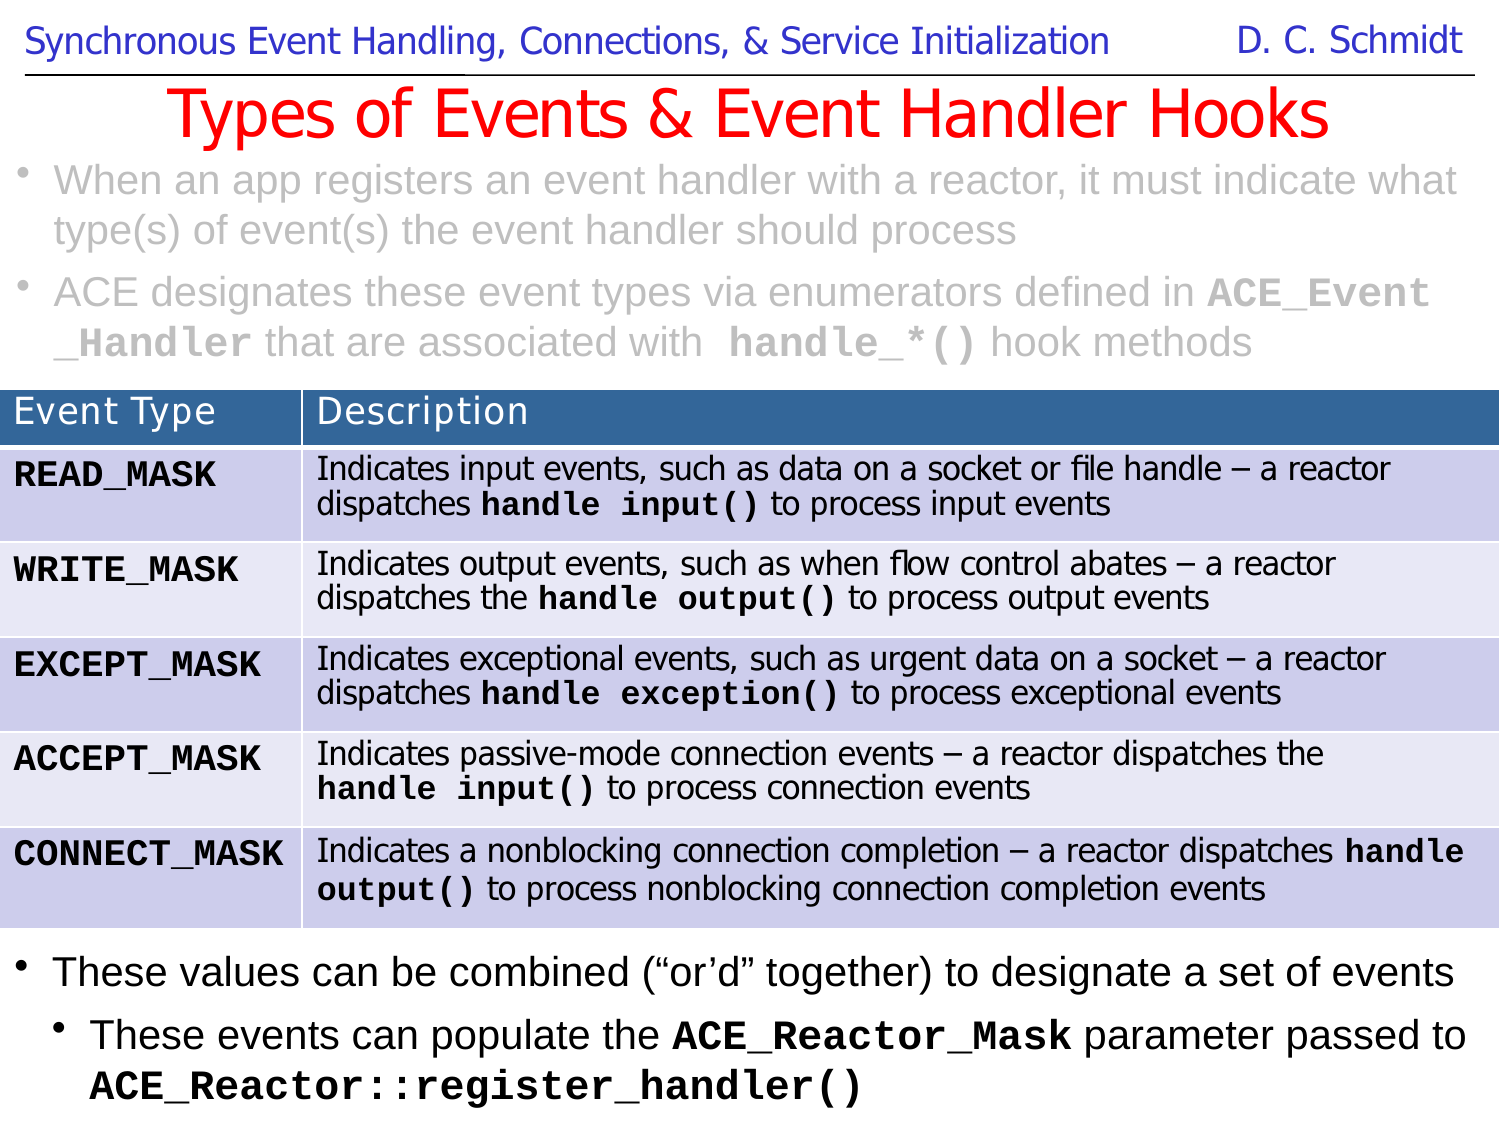

# Types of Events & Event Handler Hooks
When an app registers an event handler with a reactor, it must indicate what type(s) of event(s) the event handler should process
ACE designates these event types via enumerators defined in ACE_Event _Handler that are associated with handle_*() hook methods
| Event Type | Description |
| --- | --- |
| READ\_MASK | Indicates input events, such as data on a socket or file handle – a reactor dispatches handle input() to process input events |
| WRITE\_MASK | Indicates output events, such as when flow control abates – a reactor dispatches the handle output() to process output events |
| EXCEPT\_MASK | Indicates exceptional events, such as urgent data on a socket – a reactor dispatches handle exception() to process exceptional events |
| ACCEPT\_MASK | Indicates passive-mode connection events – a reactor dispatches the handle input() to process connection events |
| CONNECT\_MASK | Indicates a nonblocking connection completion – a reactor dispatches handle output() to process nonblocking connection completion events |
These values can be combined (“or’d” together) to designate a set of events
These events can populate the ACE_Reactor_Mask parameter passed to ACE_Reactor::register_handler()